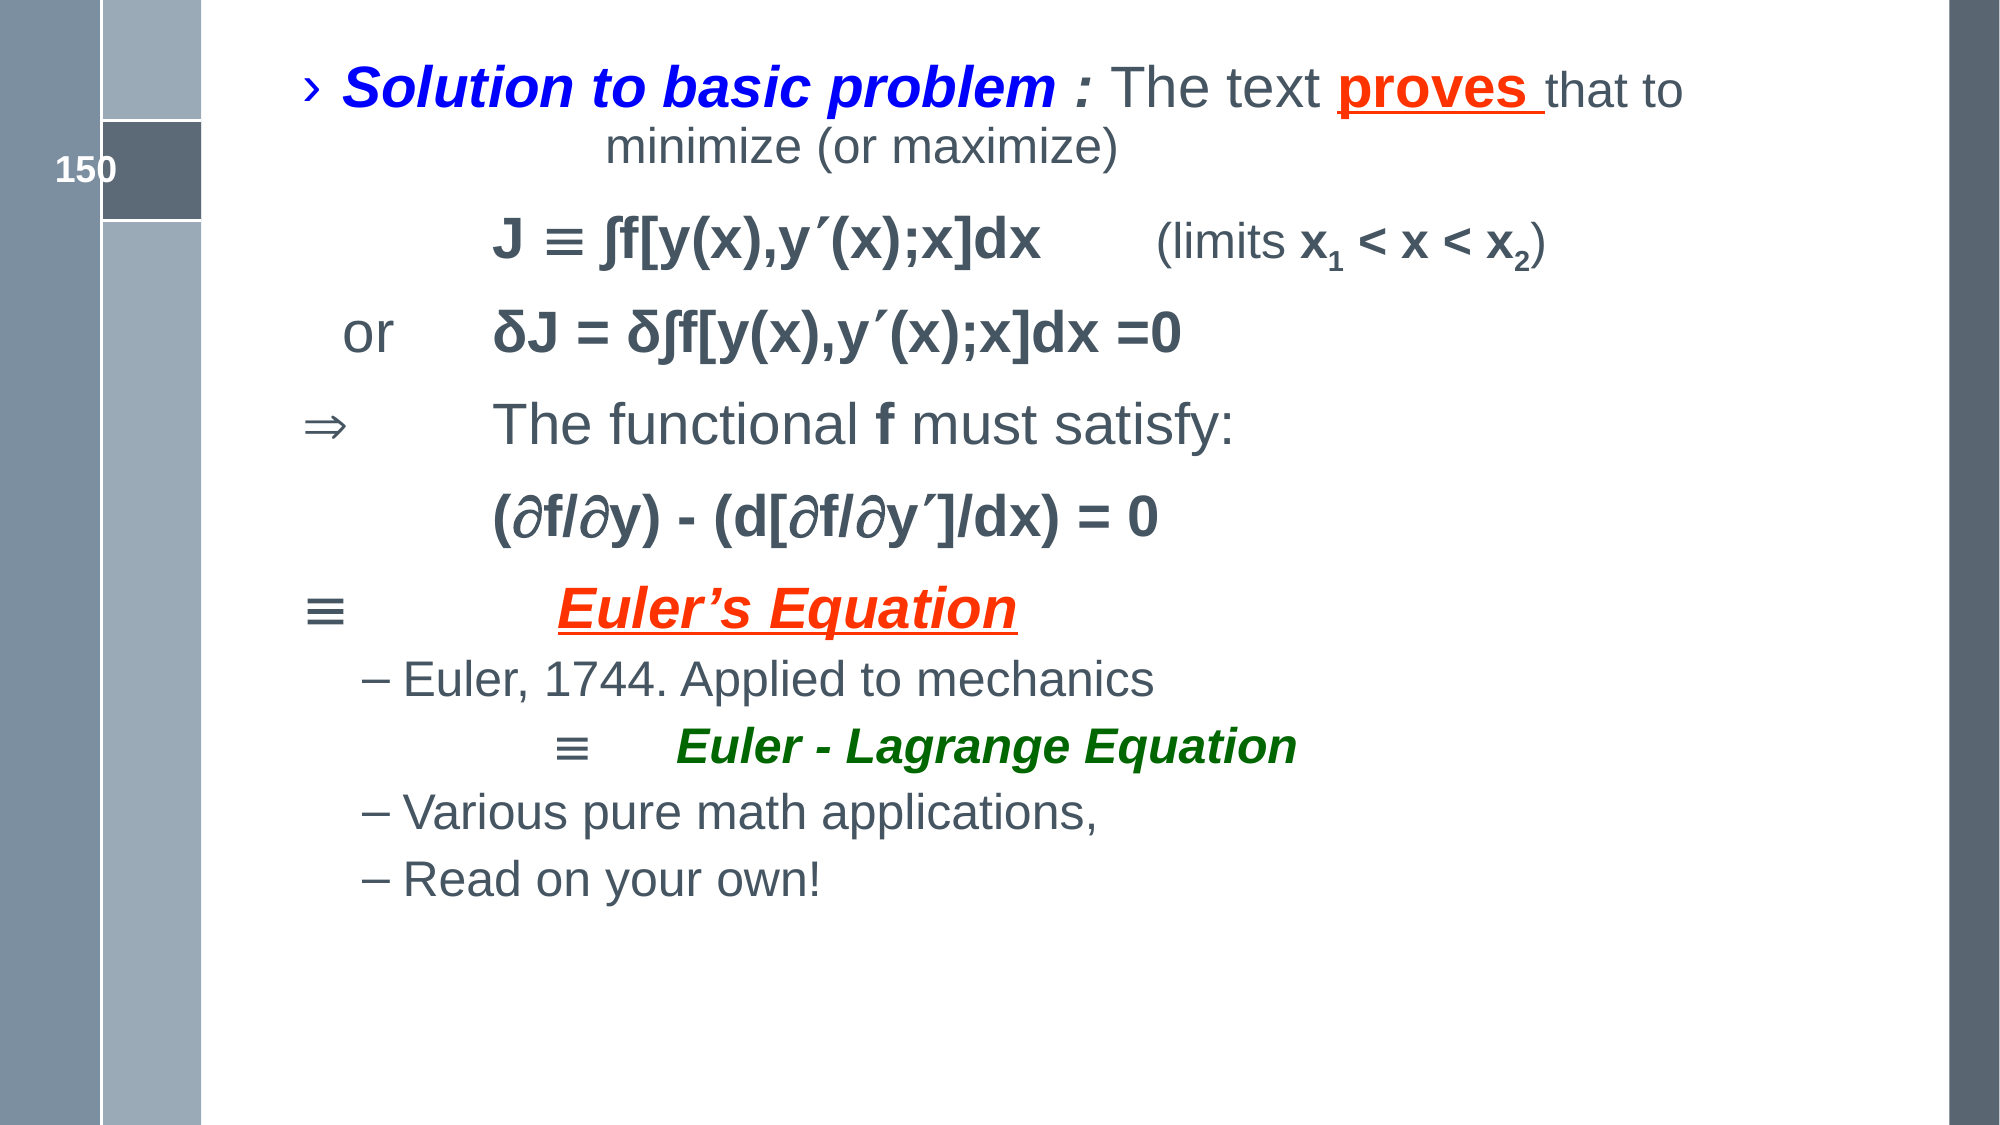

Solution to basic problem : The text proves that to 		minimize (or maximize)
 	     	J ≡ ∫f[y(x),y′(x);x]dx       (limits x1 < x < x2)
	or 	δJ = δ∫f[y(x),y′(x);x]dx =0
⇒ 	The functional f must satisfy:
		(∂f/∂y) - (d[∂f/∂y′]/dx) = 0
≡	    Euler’s Equation
Euler, 1744. Applied to mechanics
		≡      Euler - Lagrange Equation
Various pure math applications,
Read on your own!